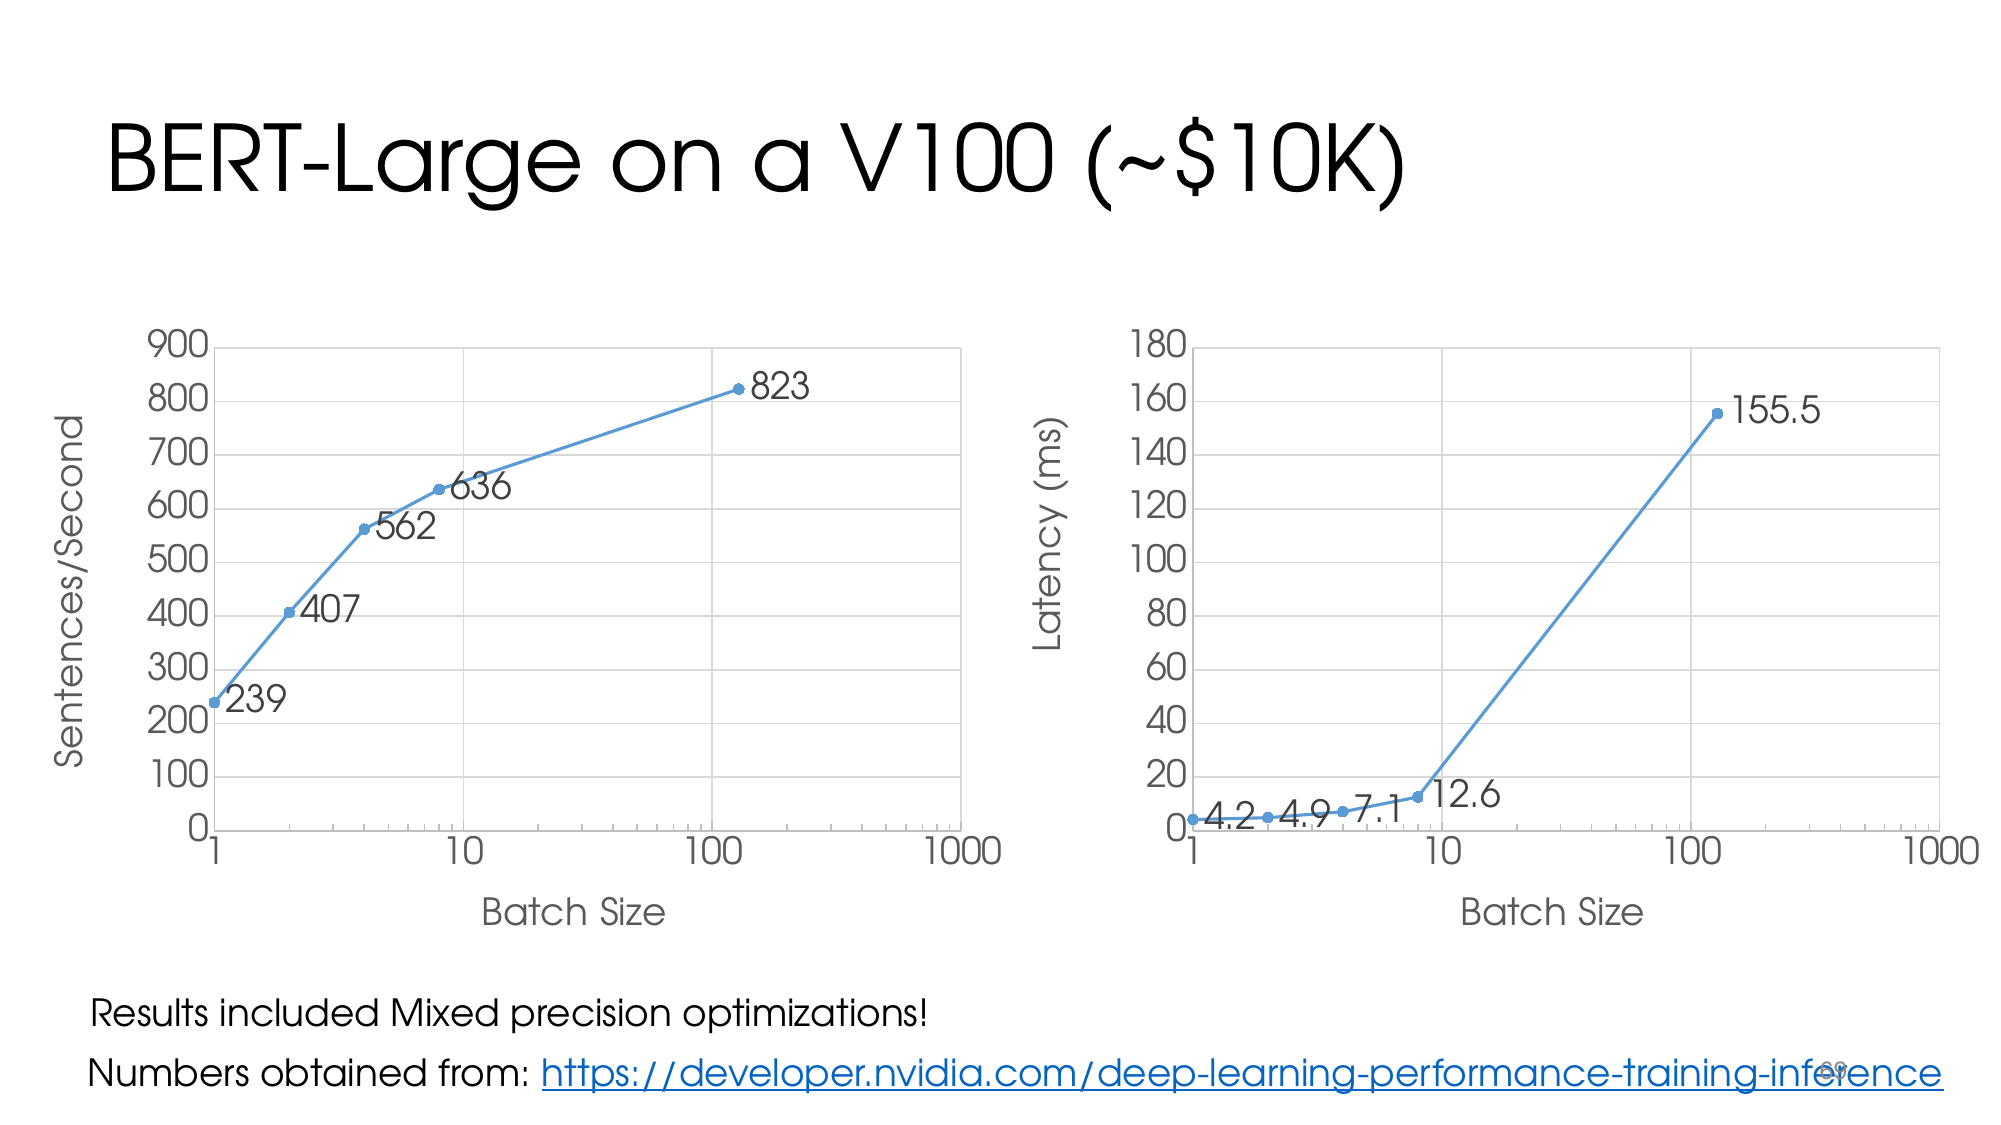

# BERT-Large on a V100 (~$10K)

### Chart

| Category | Sentences/Sec |
|---|---|

### Chart

| Category | Latency |
|---|---|
Results included Mixed precision optimizations!
Numbers obtained from: https://developer.nvidia.com/deep-learning-performance-training-inference
69